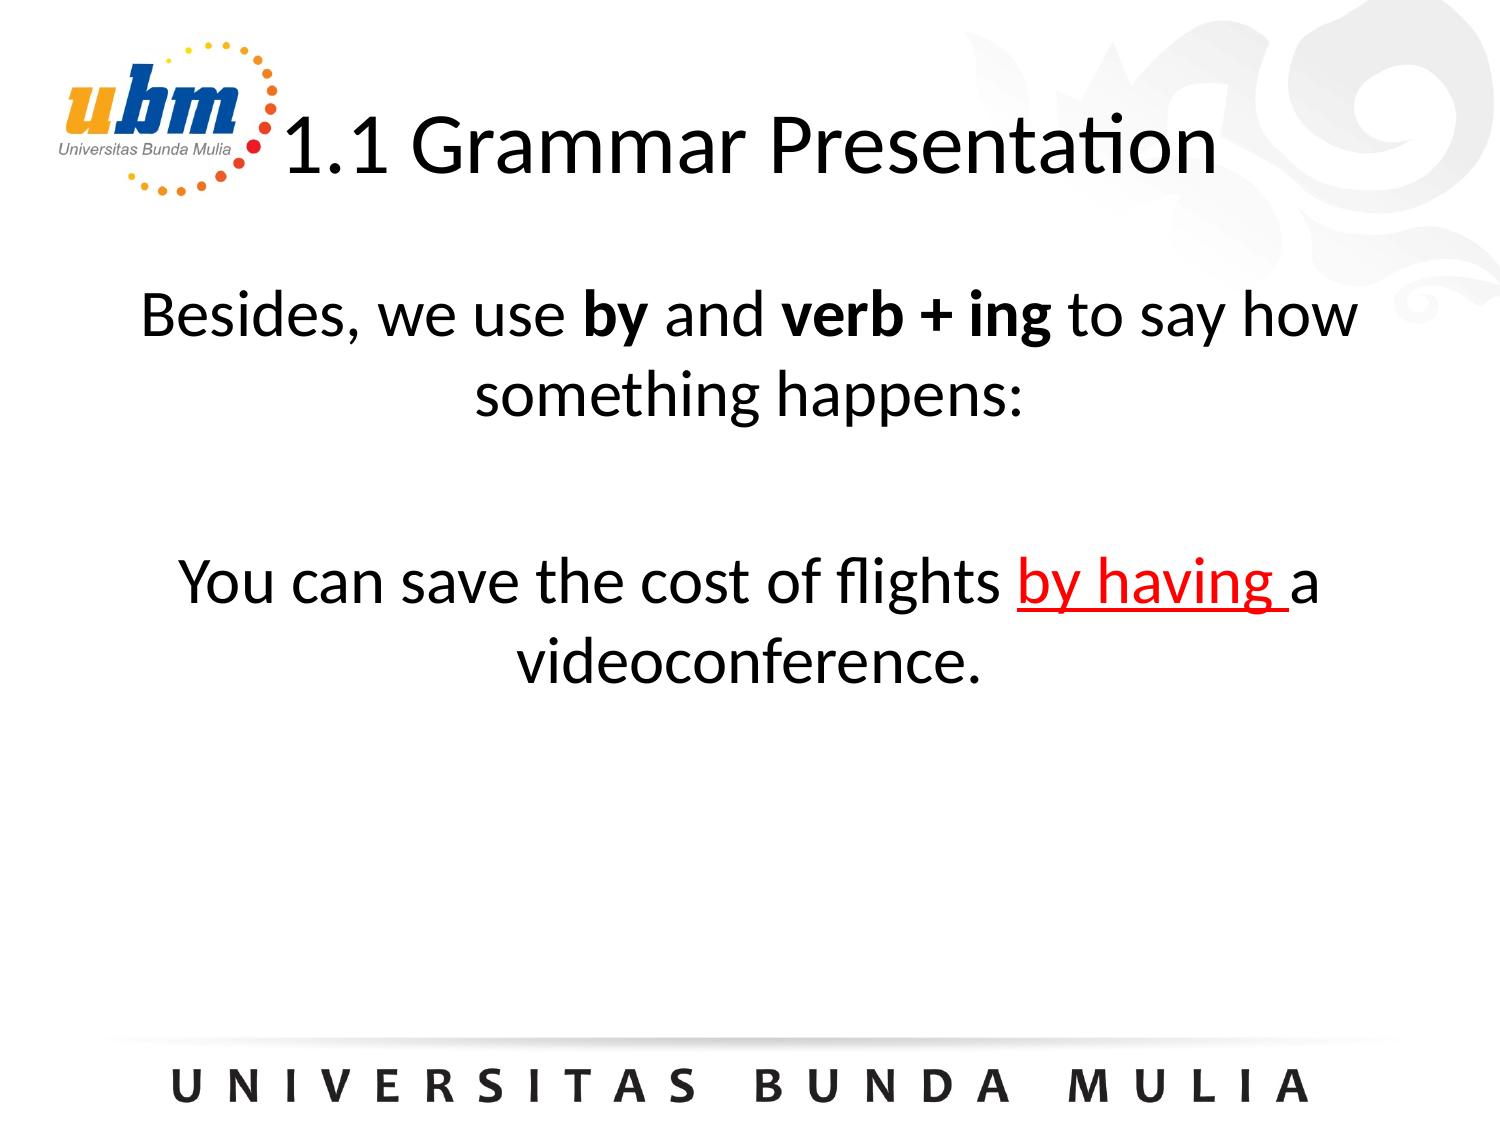

1.1 Grammar Presentation
Besides, we use by and verb + ing to say how something happens:

You can save the cost of flights by having a videoconference.